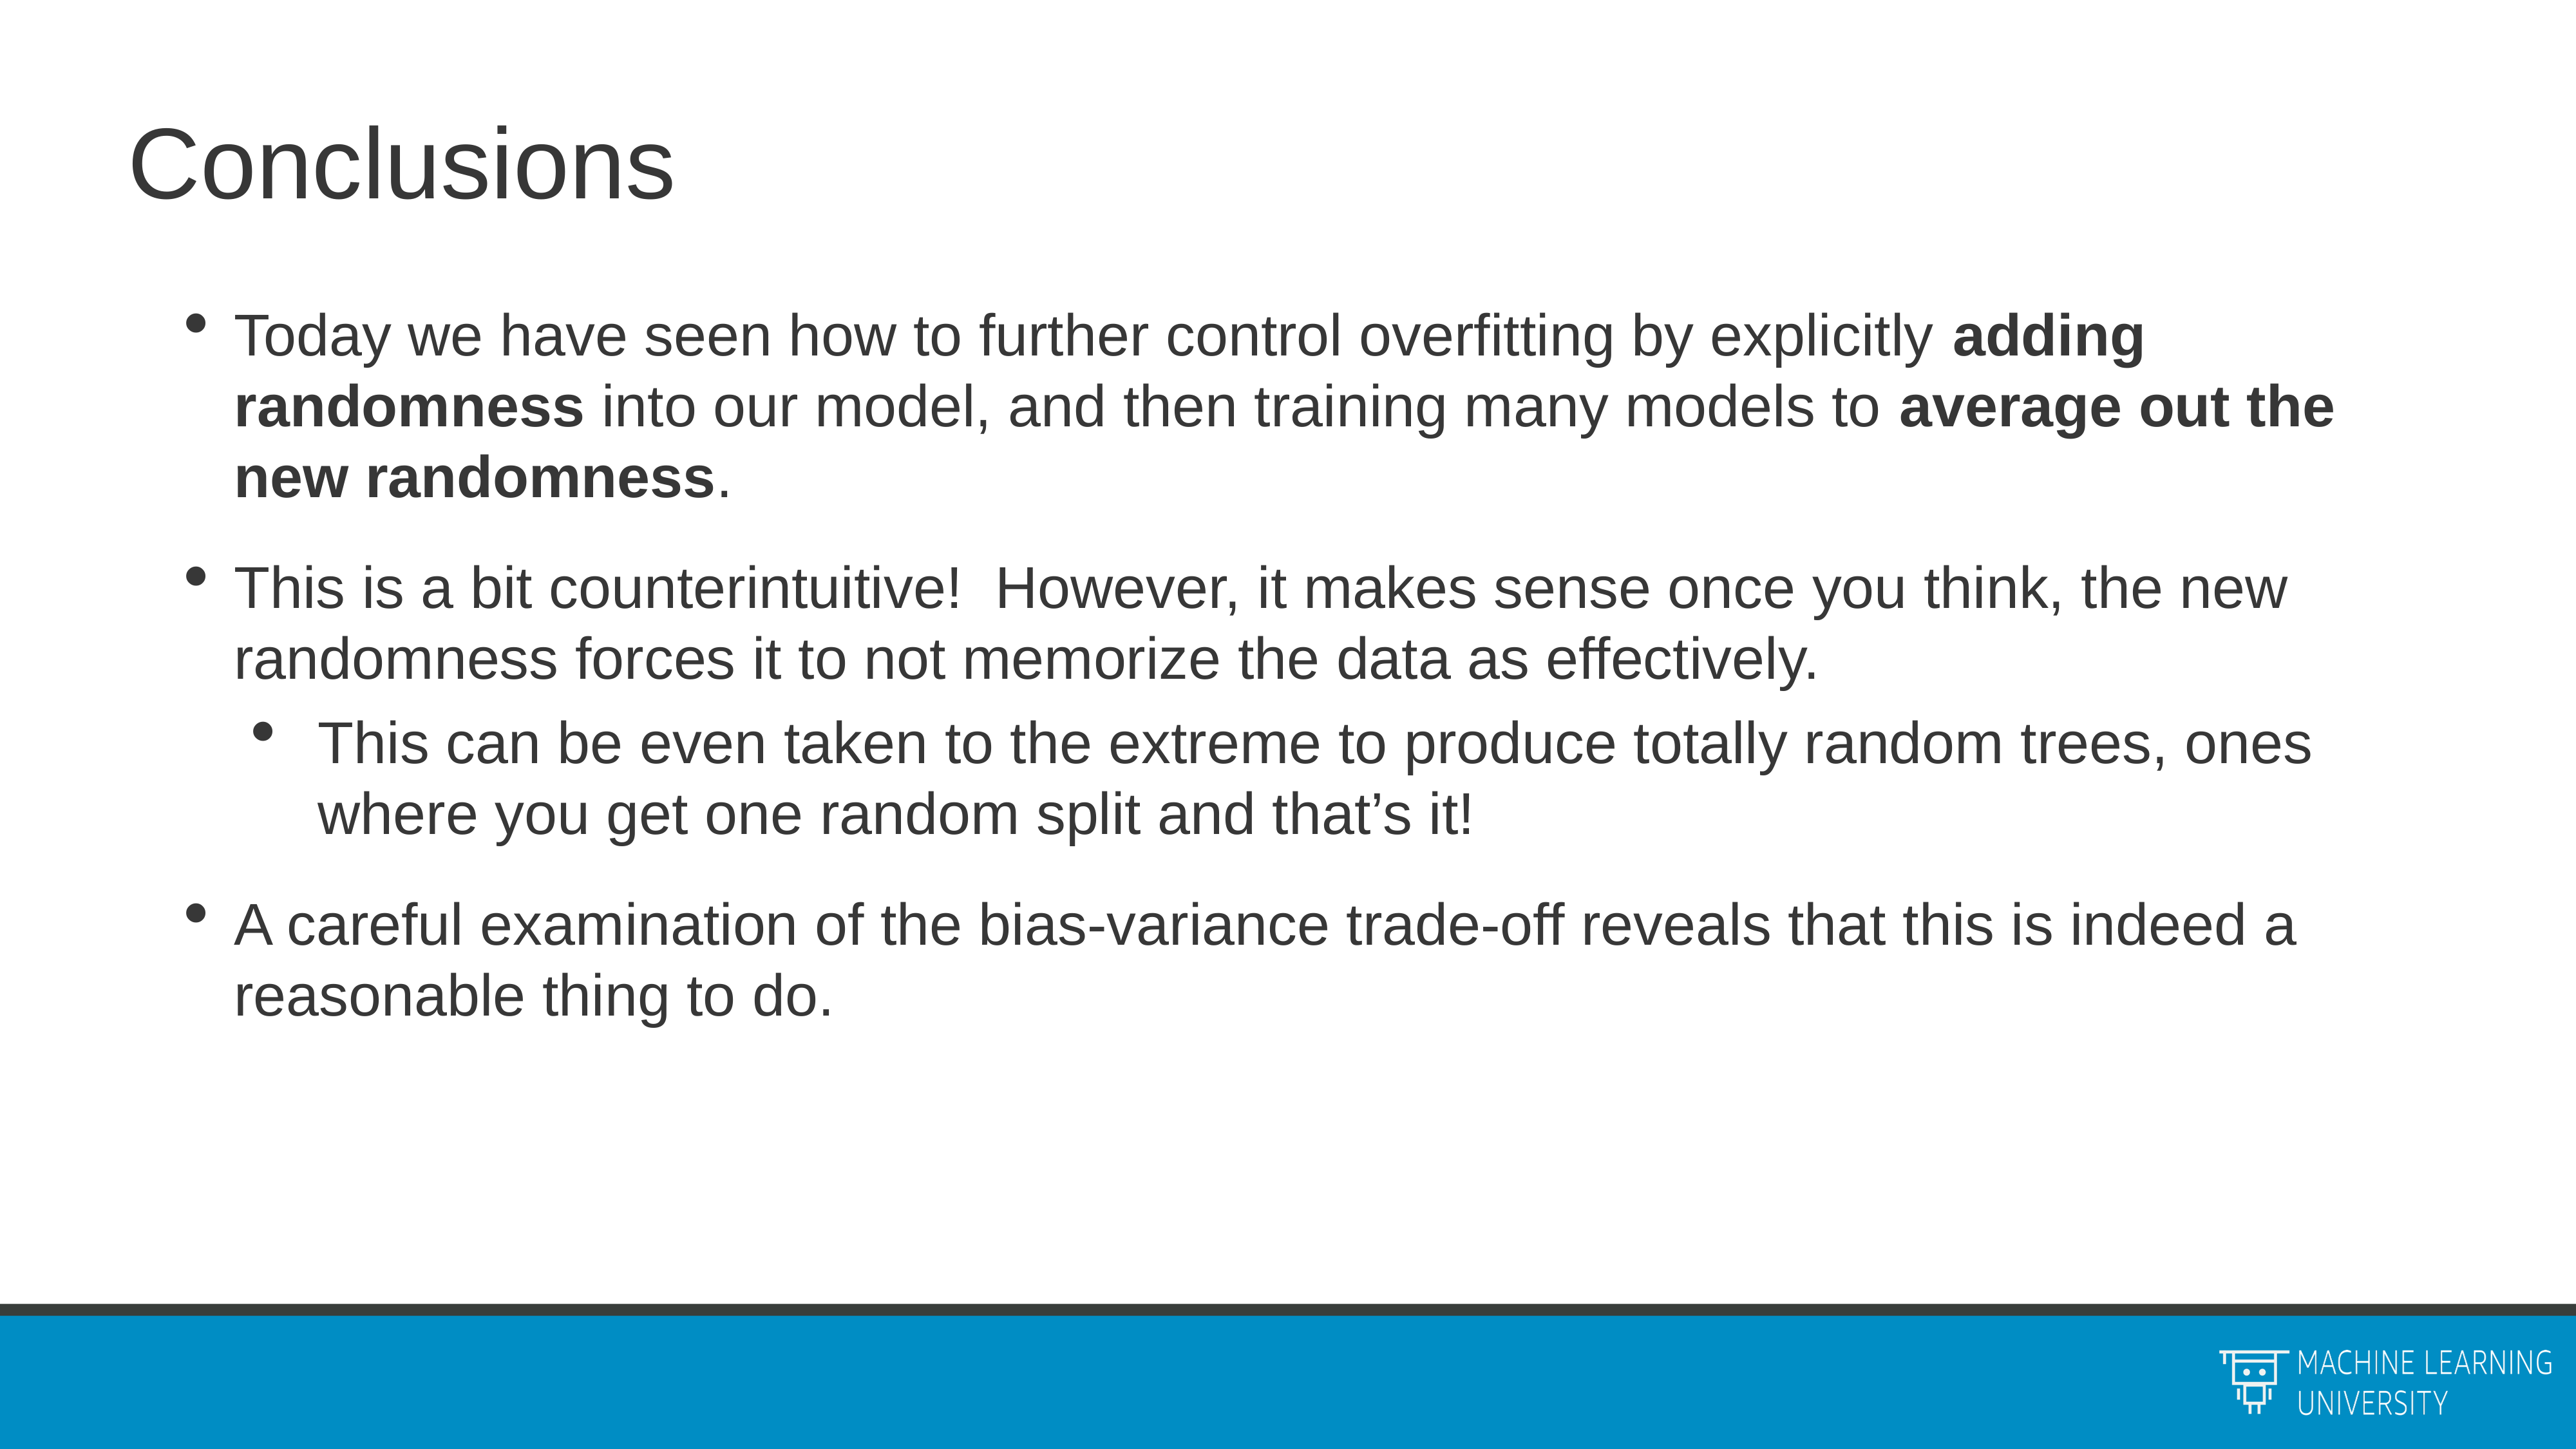

# Conclusions
Today we have seen how to further control overfitting by explicitly adding randomness into our model, and then training many models to average out the new randomness.
This is a bit counterintuitive!  However, it makes sense once you think, the new randomness forces it to not memorize the data as effectively.
This can be even taken to the extreme to produce totally random trees, ones where you get one random split and that’s it!
A careful examination of the bias-variance trade-off reveals that this is indeed a reasonable thing to do.